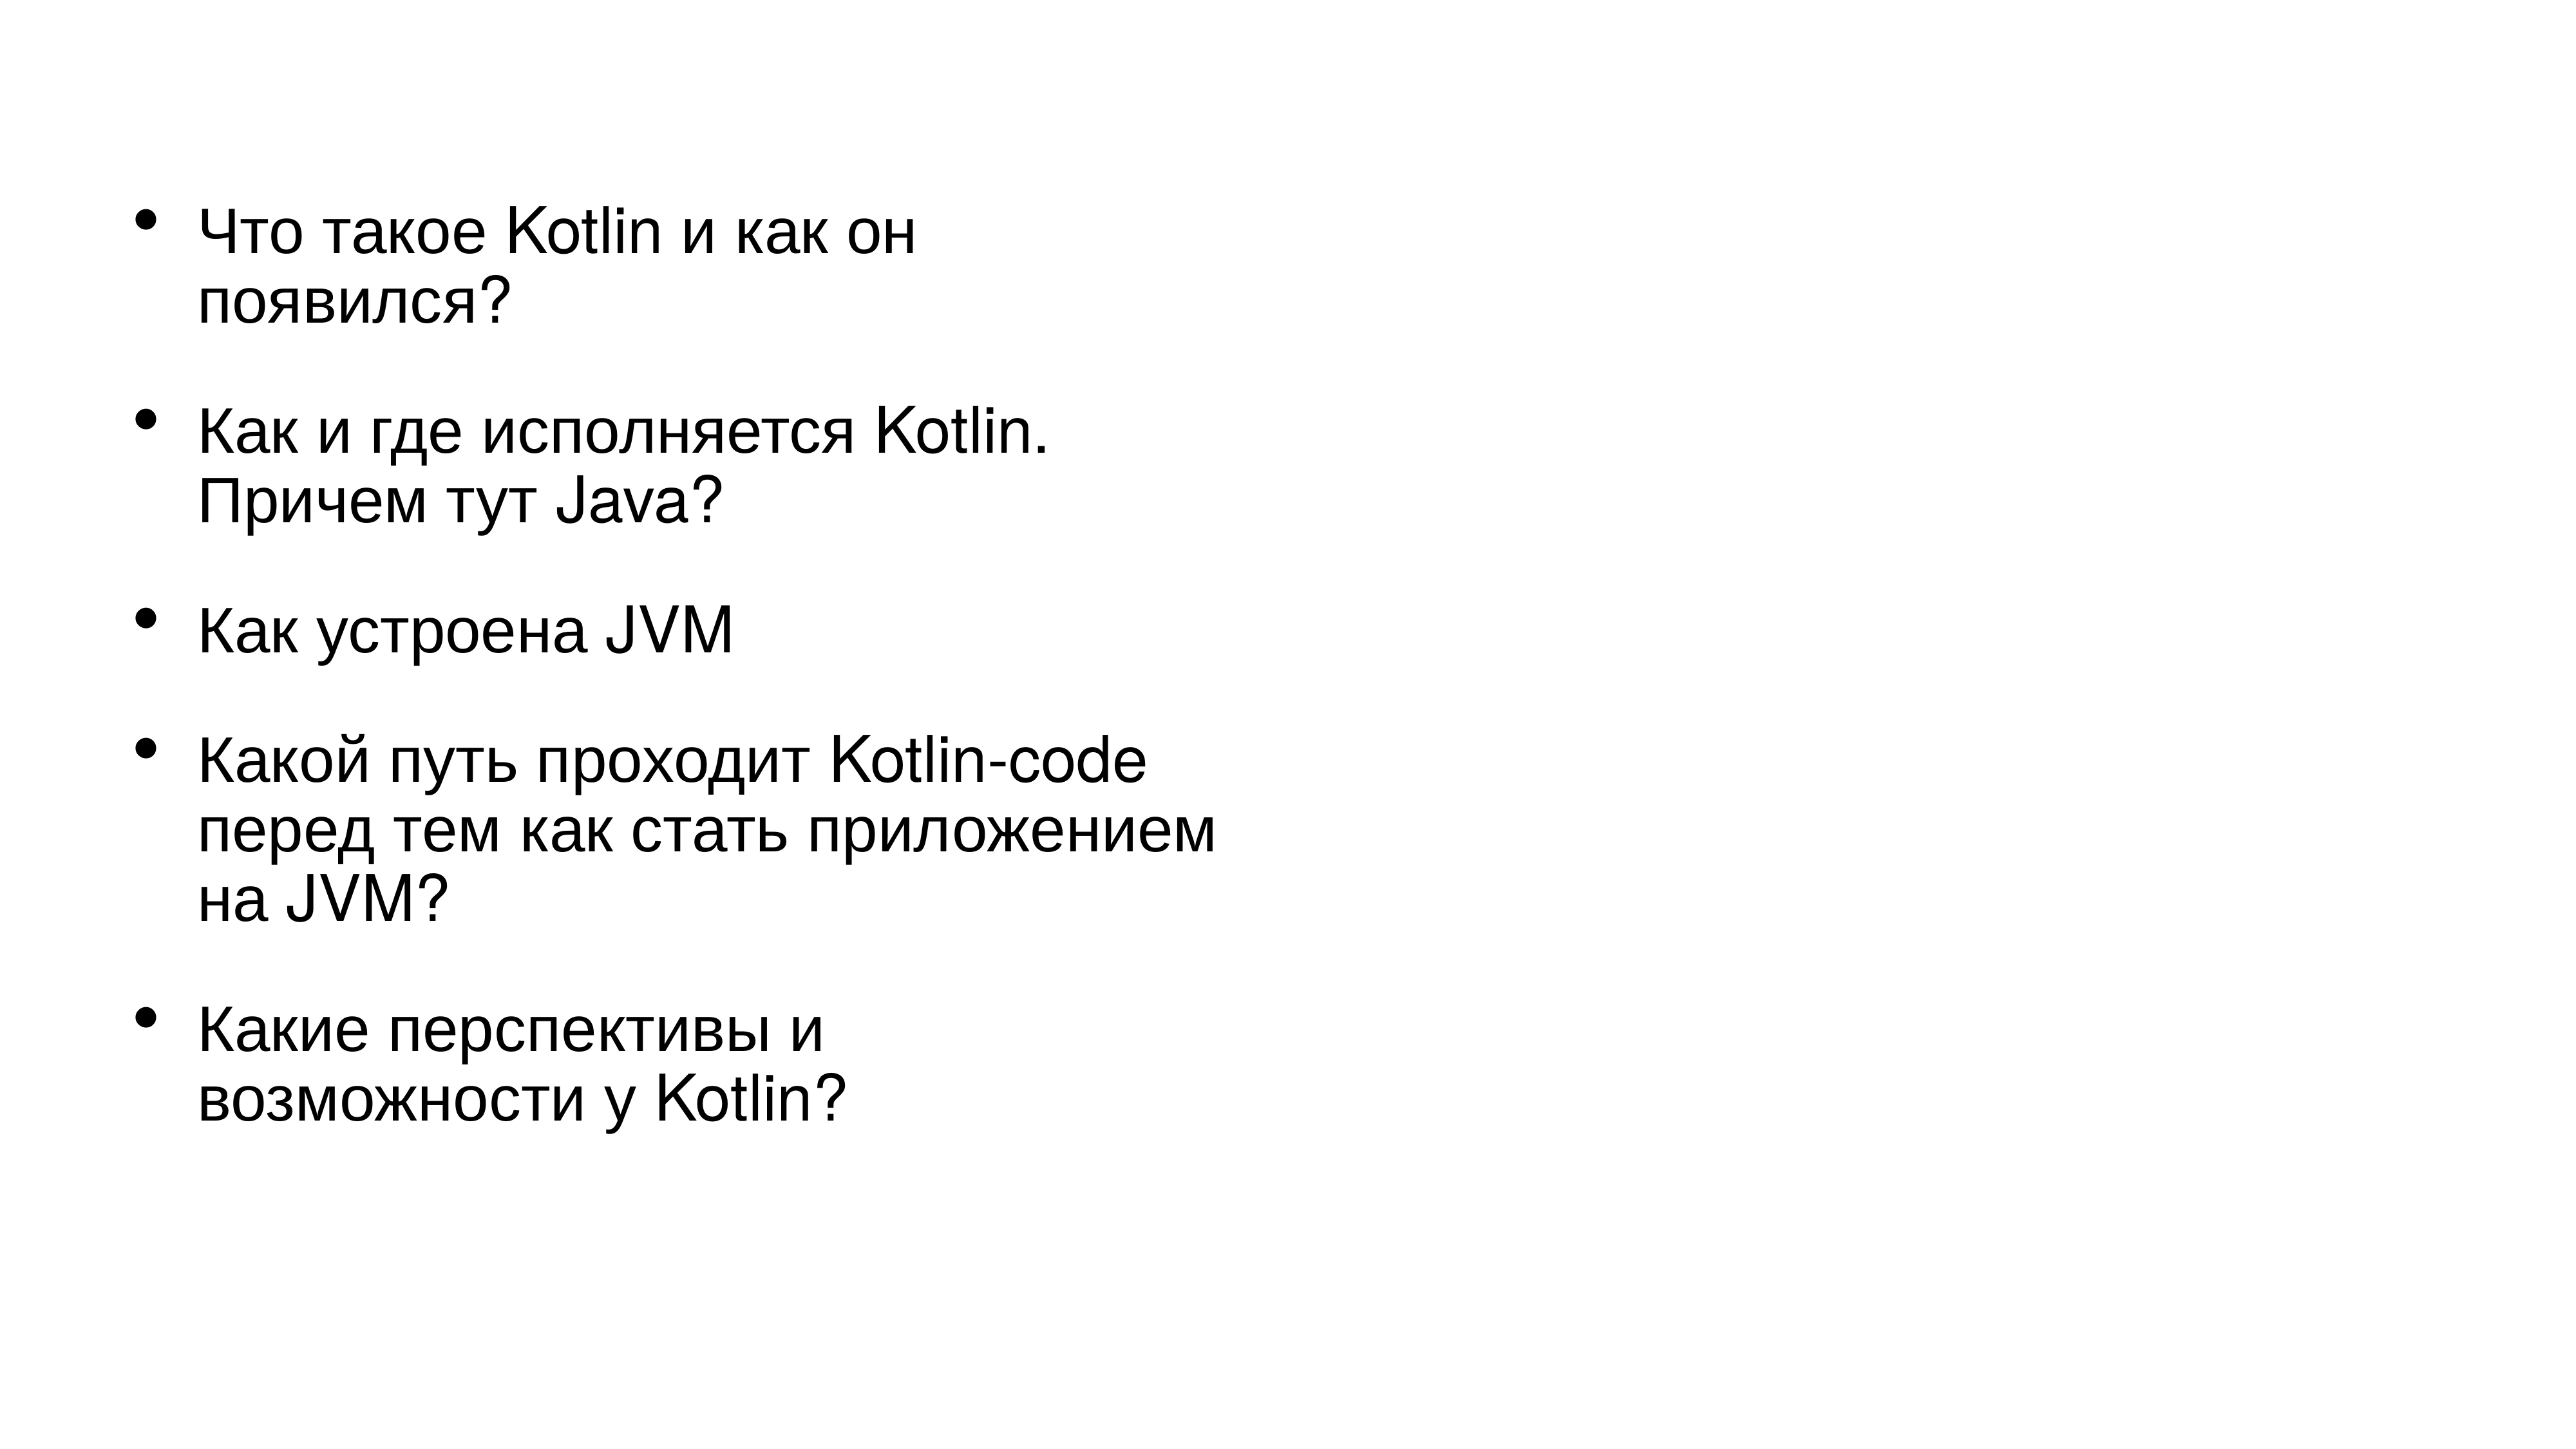

Что такое Kotlin и как он появился?
Как и где исполняется Kotlin. Причем тут Java?
Как устроена JVM
Какой путь проходит Kotlin-code перед тем как стать приложением на JVM?
Какие перспективы и возможности у Kotlin?